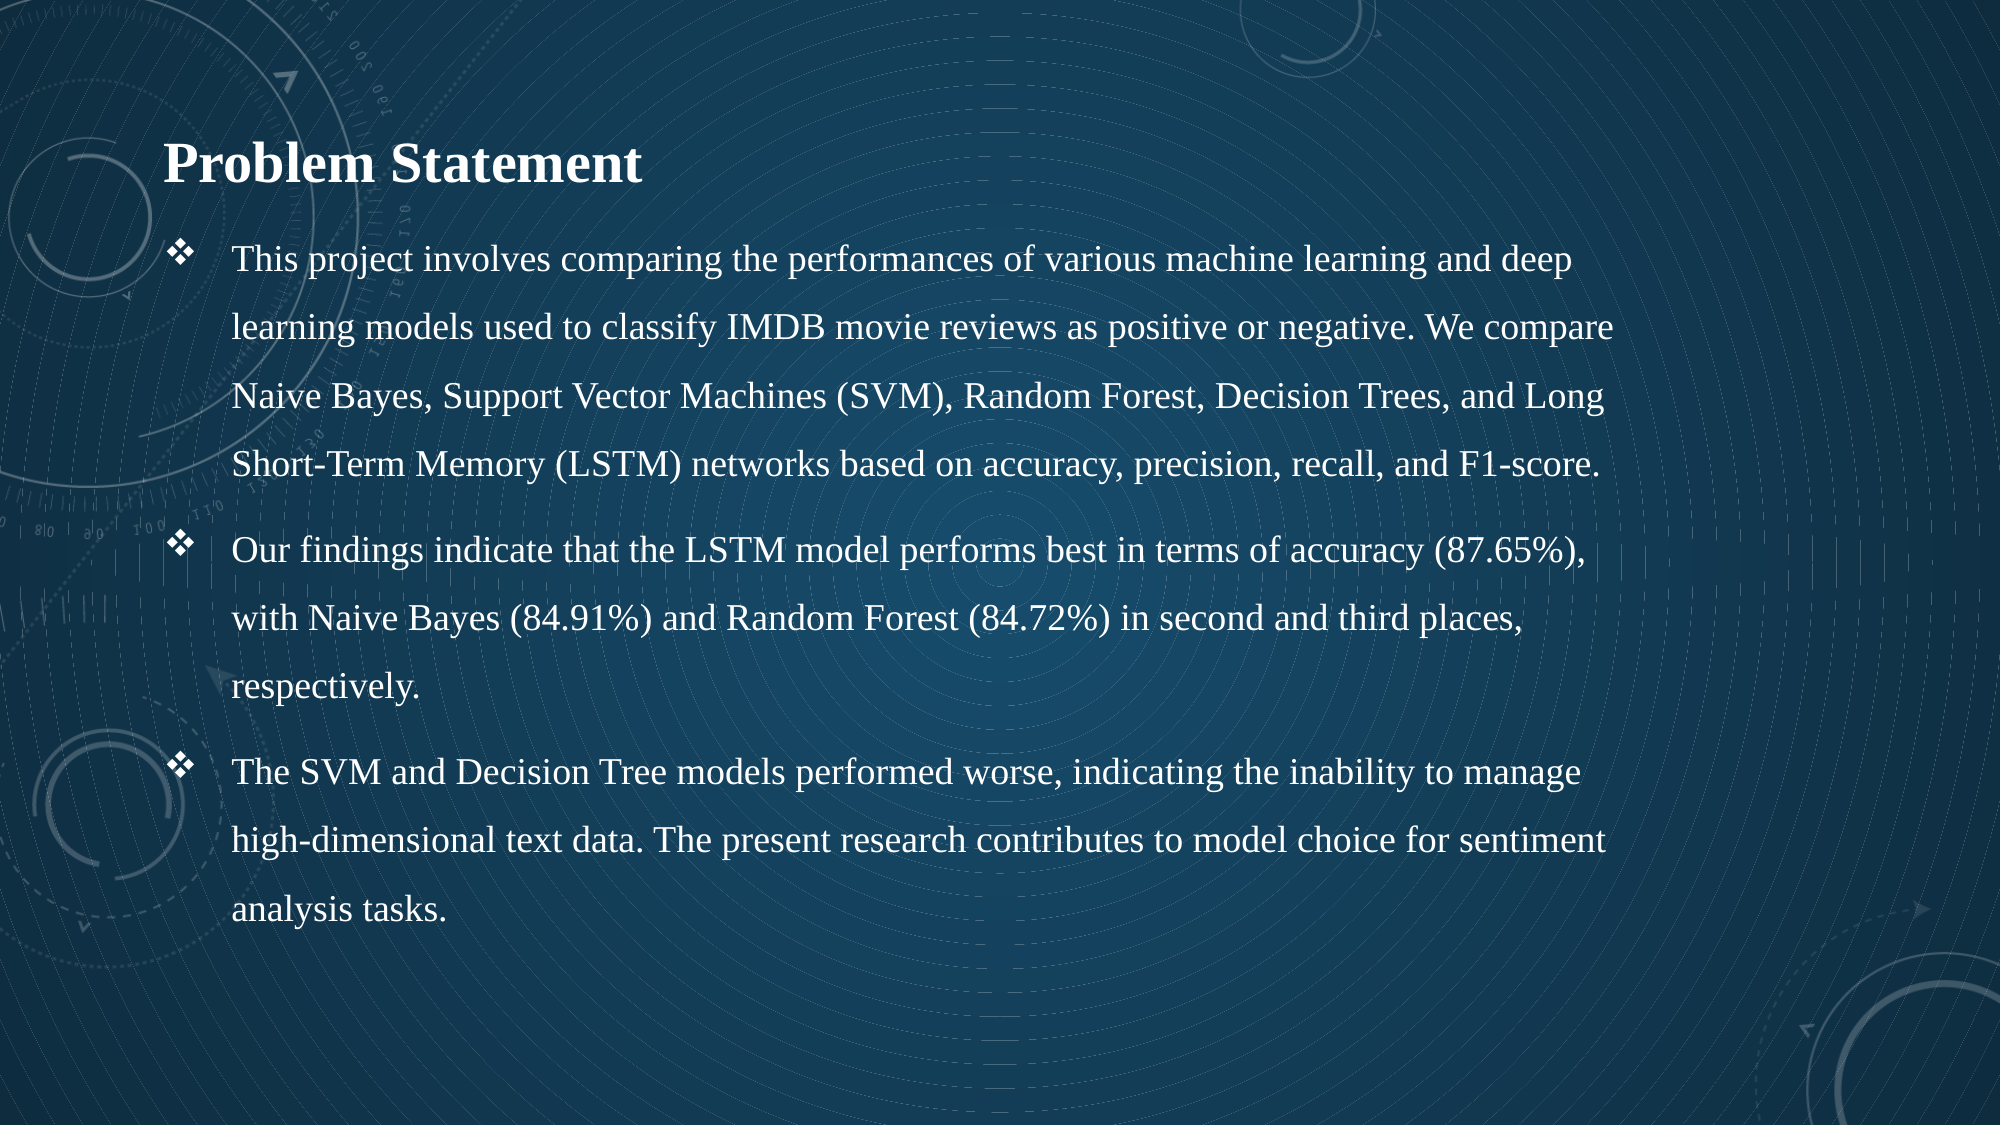

Problem Statement
This project involves comparing the performances of various machine learning and deep learning models used to classify IMDB movie reviews as positive or negative. We compare Naive Bayes, Support Vector Machines (SVM), Random Forest, Decision Trees, and Long Short-Term Memory (LSTM) networks based on accuracy, precision, recall, and F1-score.
Our findings indicate that the LSTM model performs best in terms of accuracy (87.65%), with Naive Bayes (84.91%) and Random Forest (84.72%) in second and third places, respectively.
The SVM and Decision Tree models performed worse, indicating the inability to manage high-dimensional text data. The present research contributes to model choice for sentiment analysis tasks.